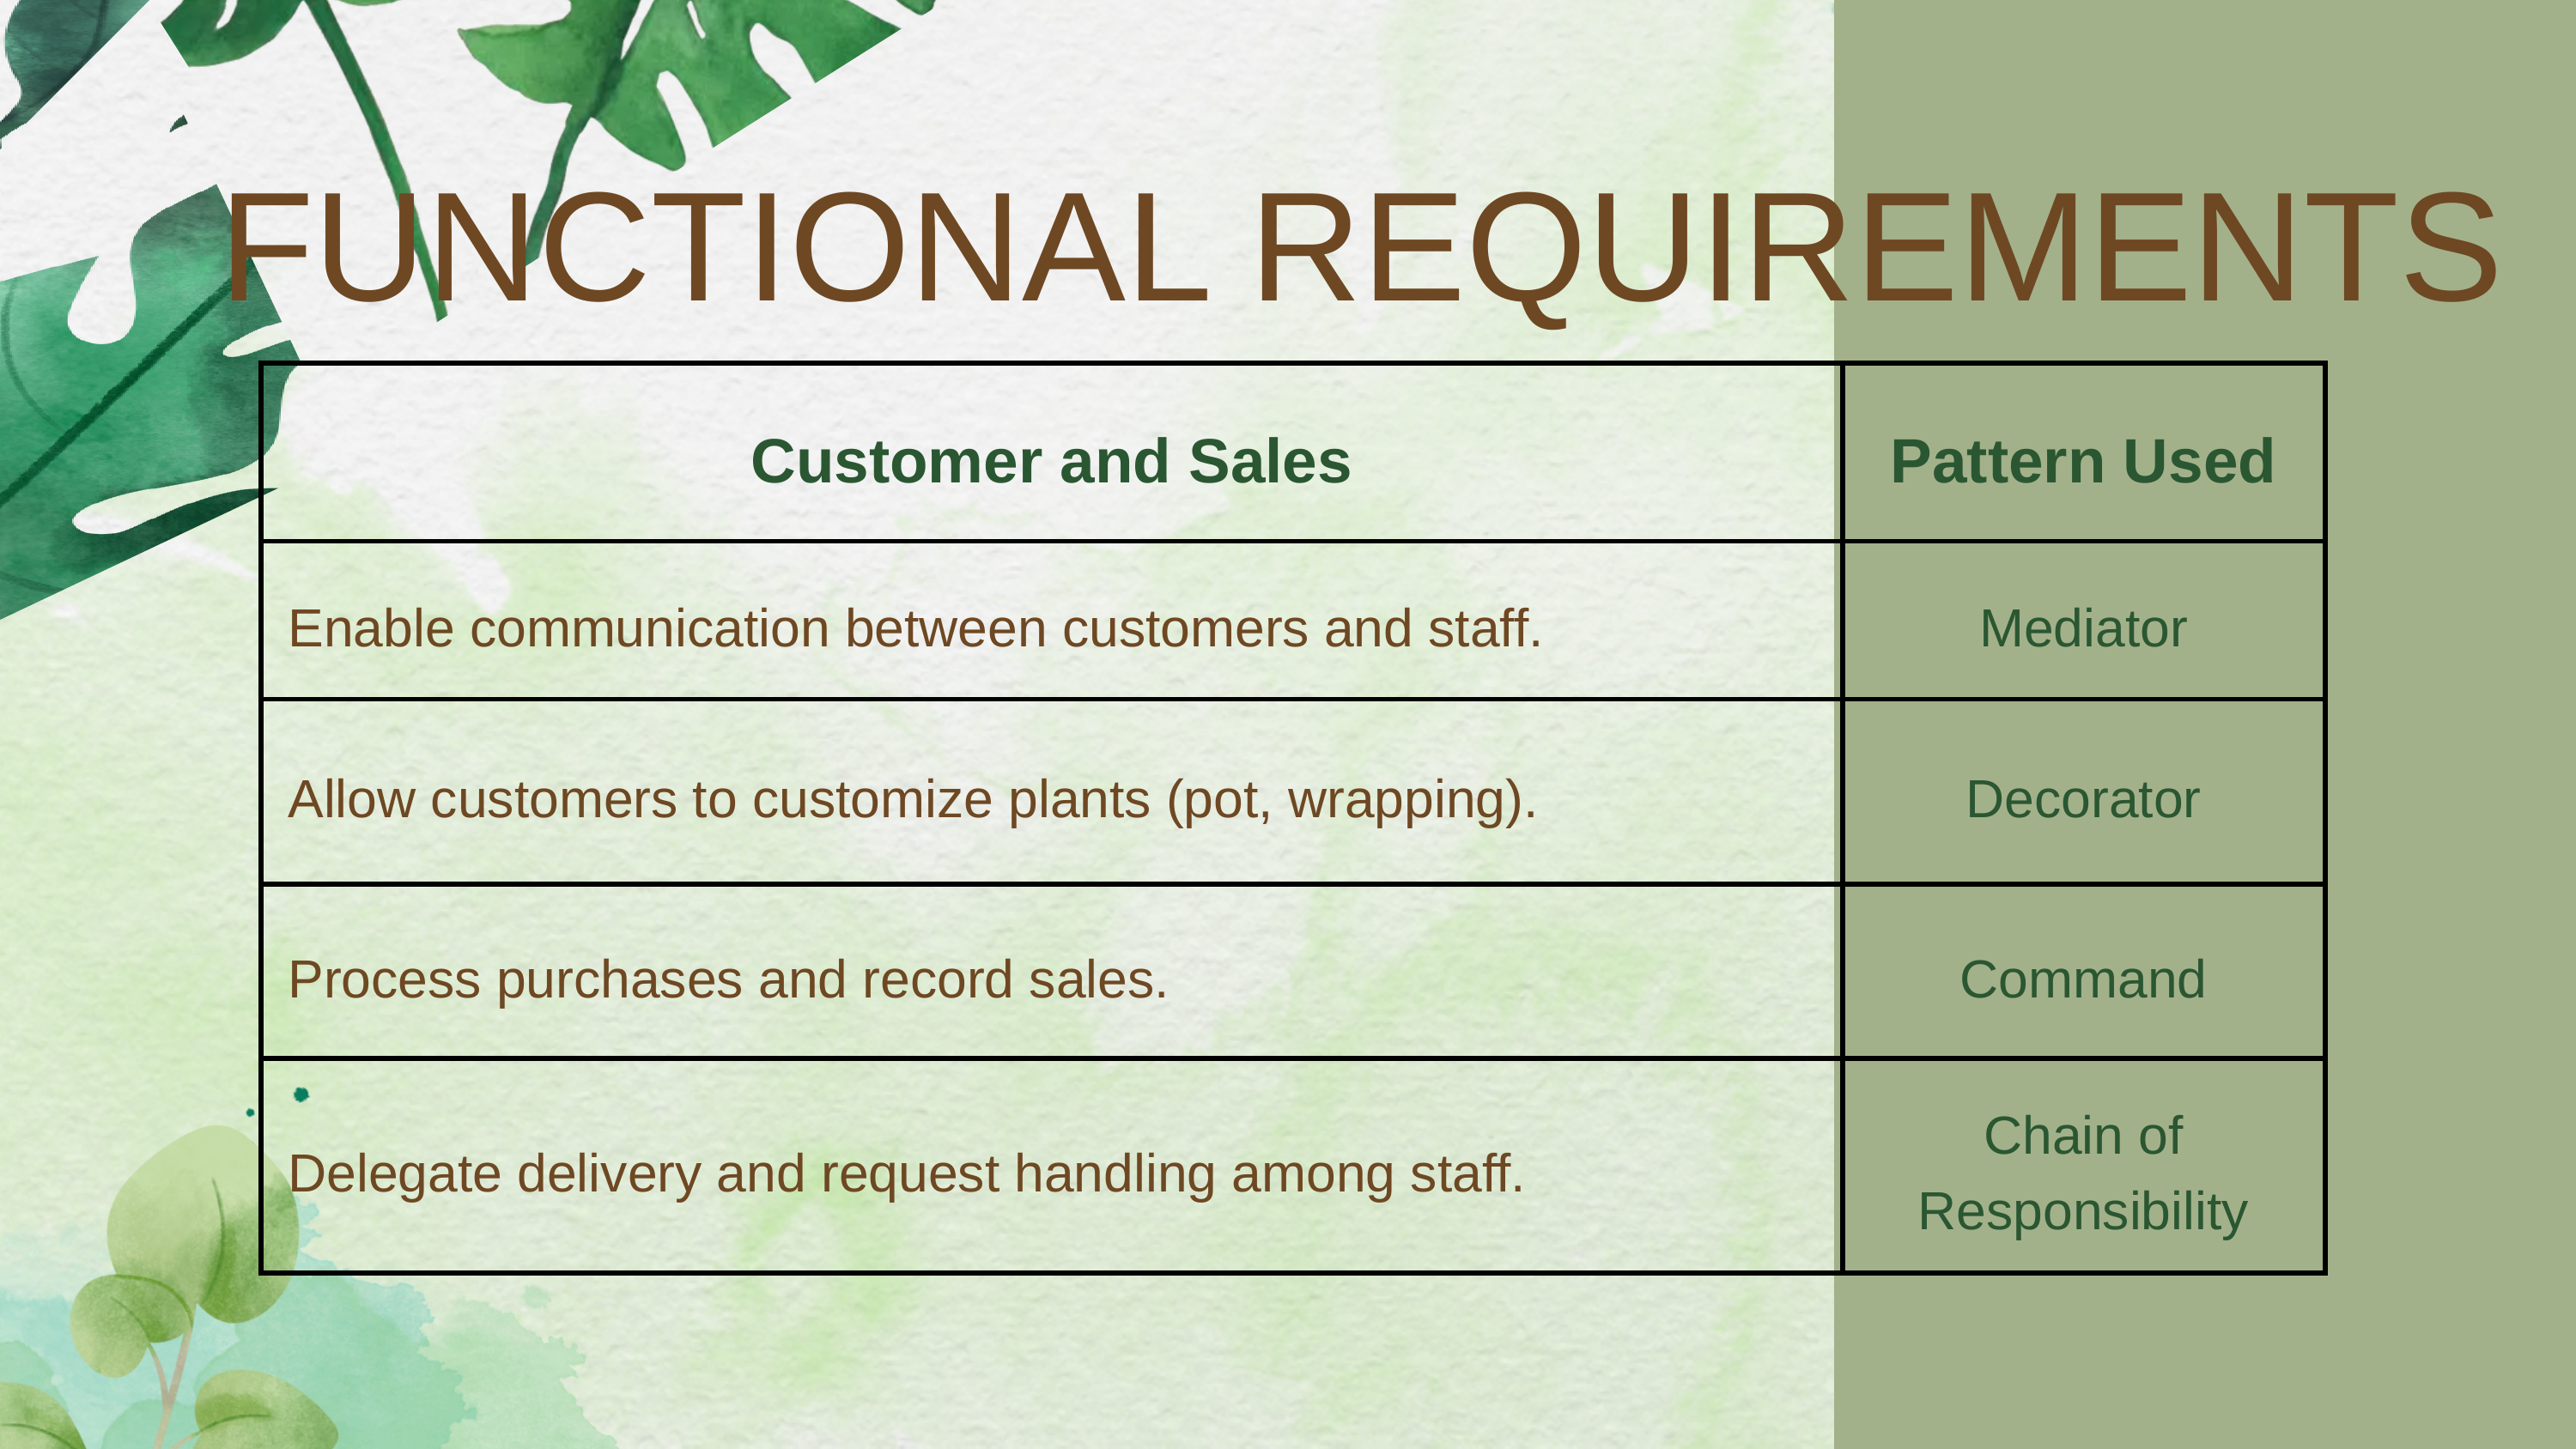

FUNCTIONAL REQUIREMENTS

| Customer and Sales | Pattern Used |
| --- | --- |
| Enable communication between customers and staff. | Mediator |
| Allow customers to customize plants (pot, wrapping). | Decorator |
| Process purchases and record sales. | Command |
| Delegate delivery and request handling among staff. | Chain of Responsibility |